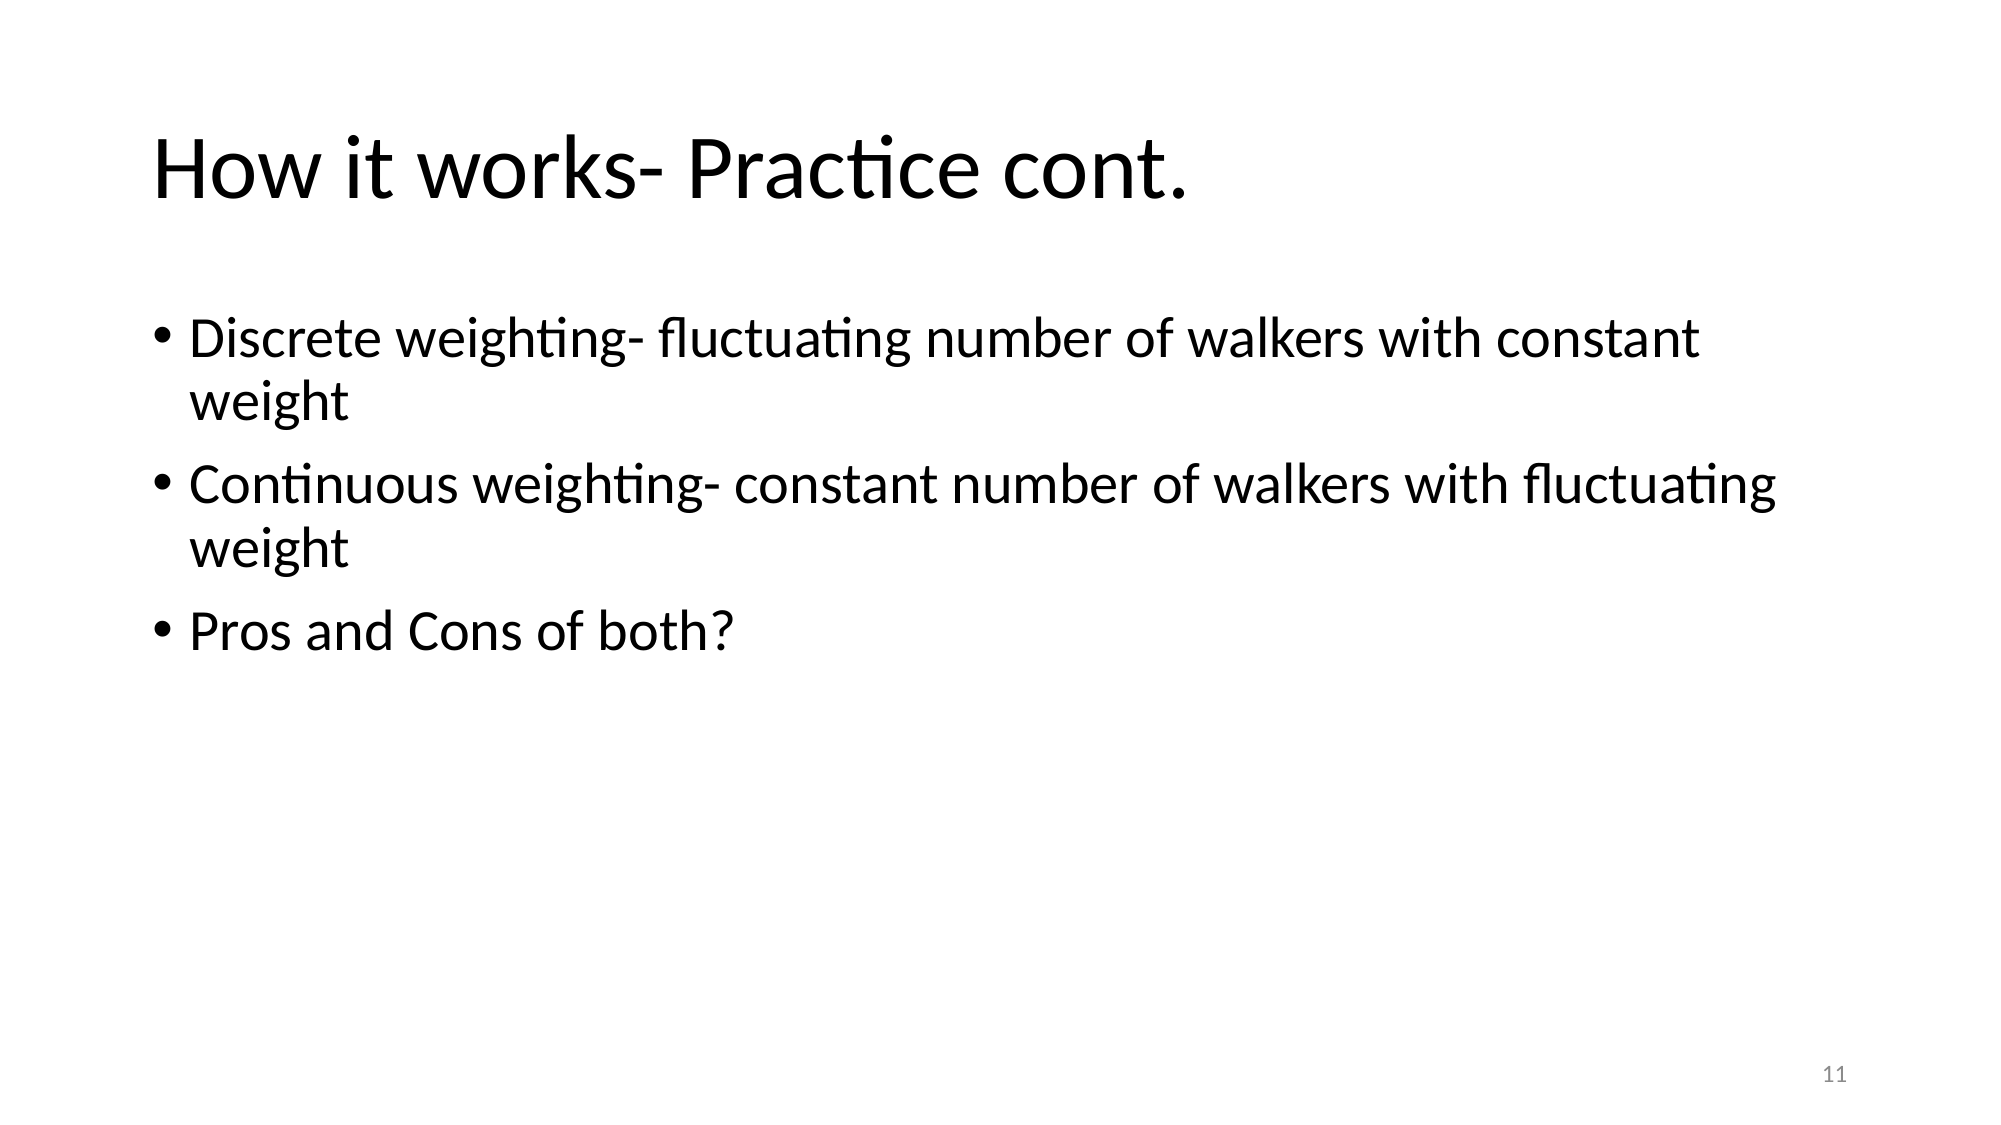

# How it works- Practice cont.
Discrete weighting- fluctuating number of walkers with constant weight
Continuous weighting- constant number of walkers with fluctuating weight
Pros and Cons of both?
11